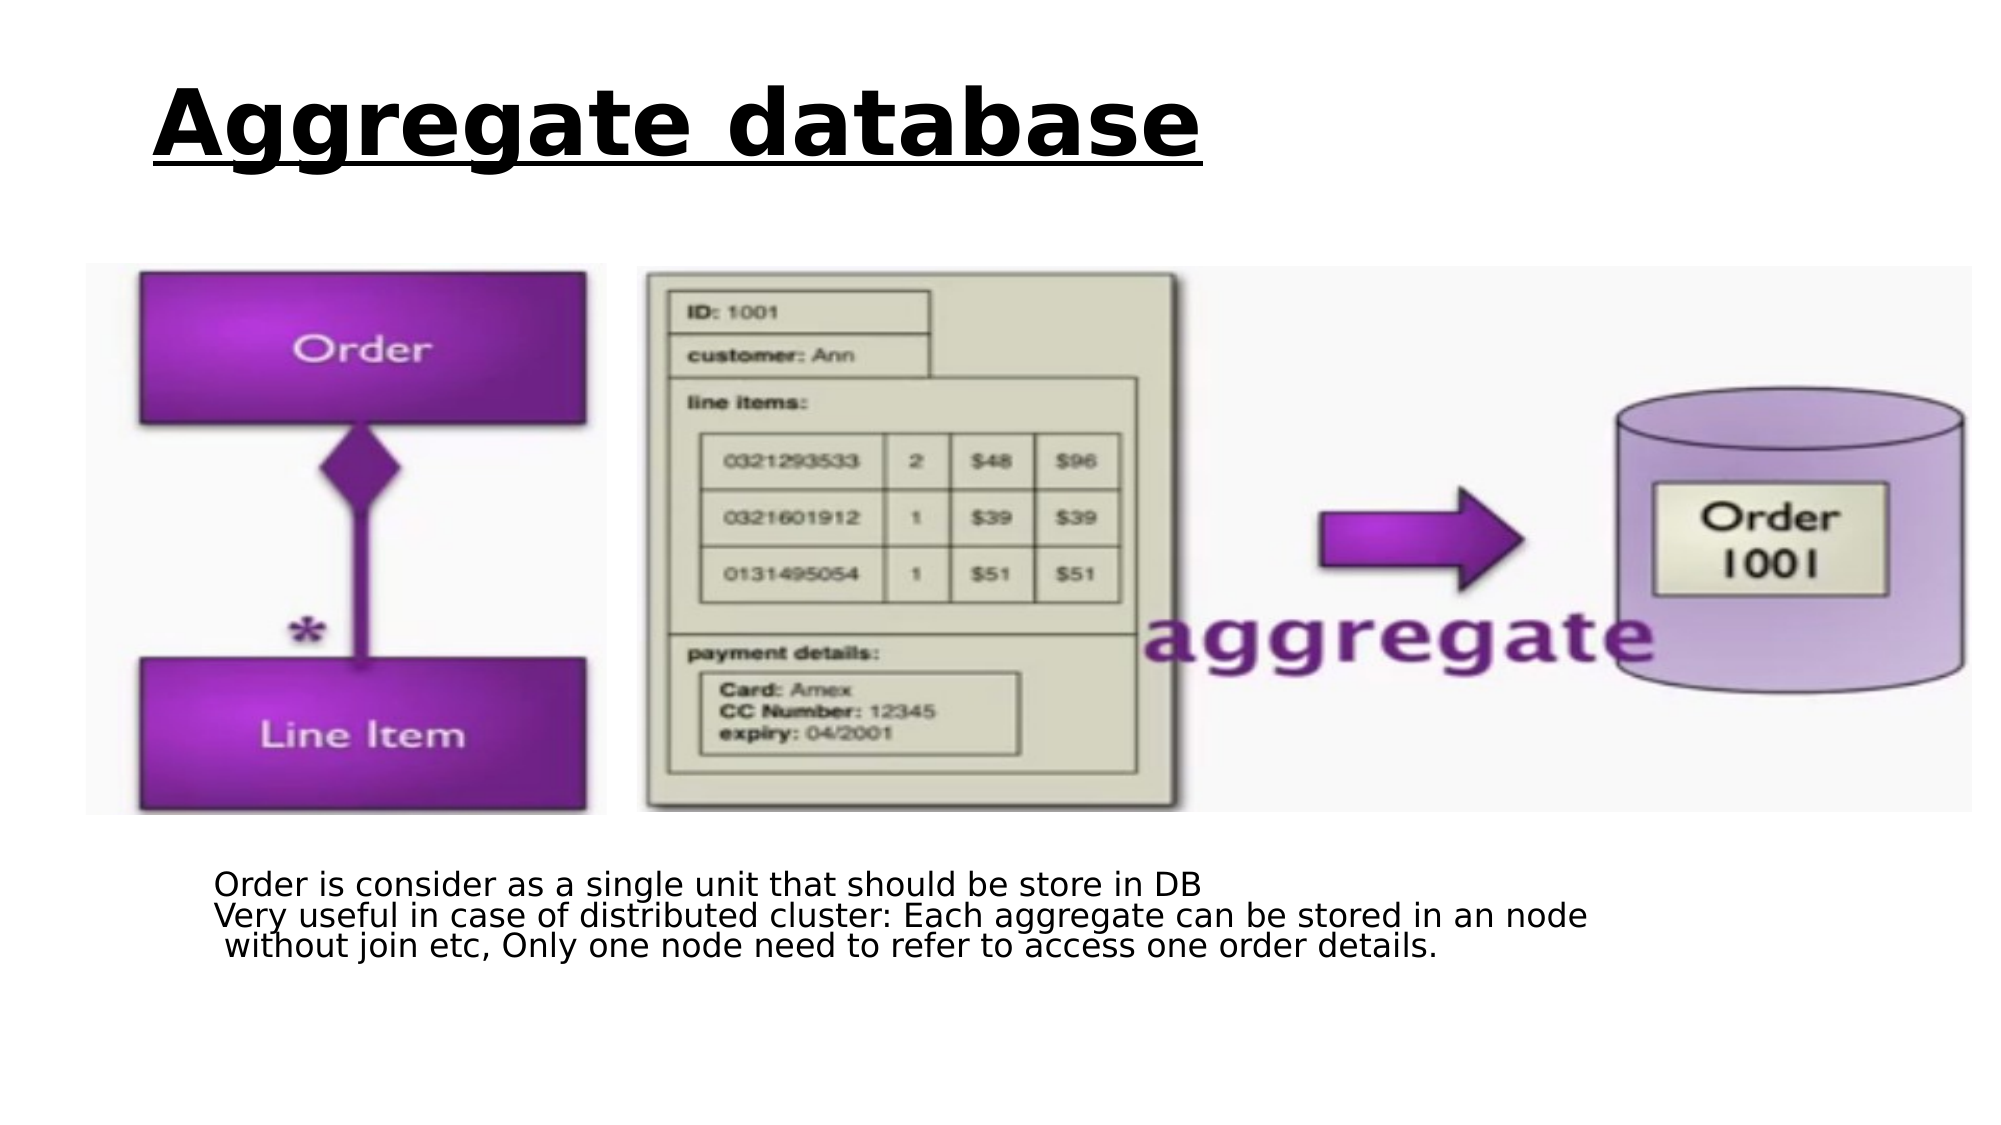

Aggregate database

Order is consider as a single unit that should be store in DB
Very useful in case of distributed cluster: Each aggregate can be stored in an node  without join etc, Only one node need to refer to access one order details.